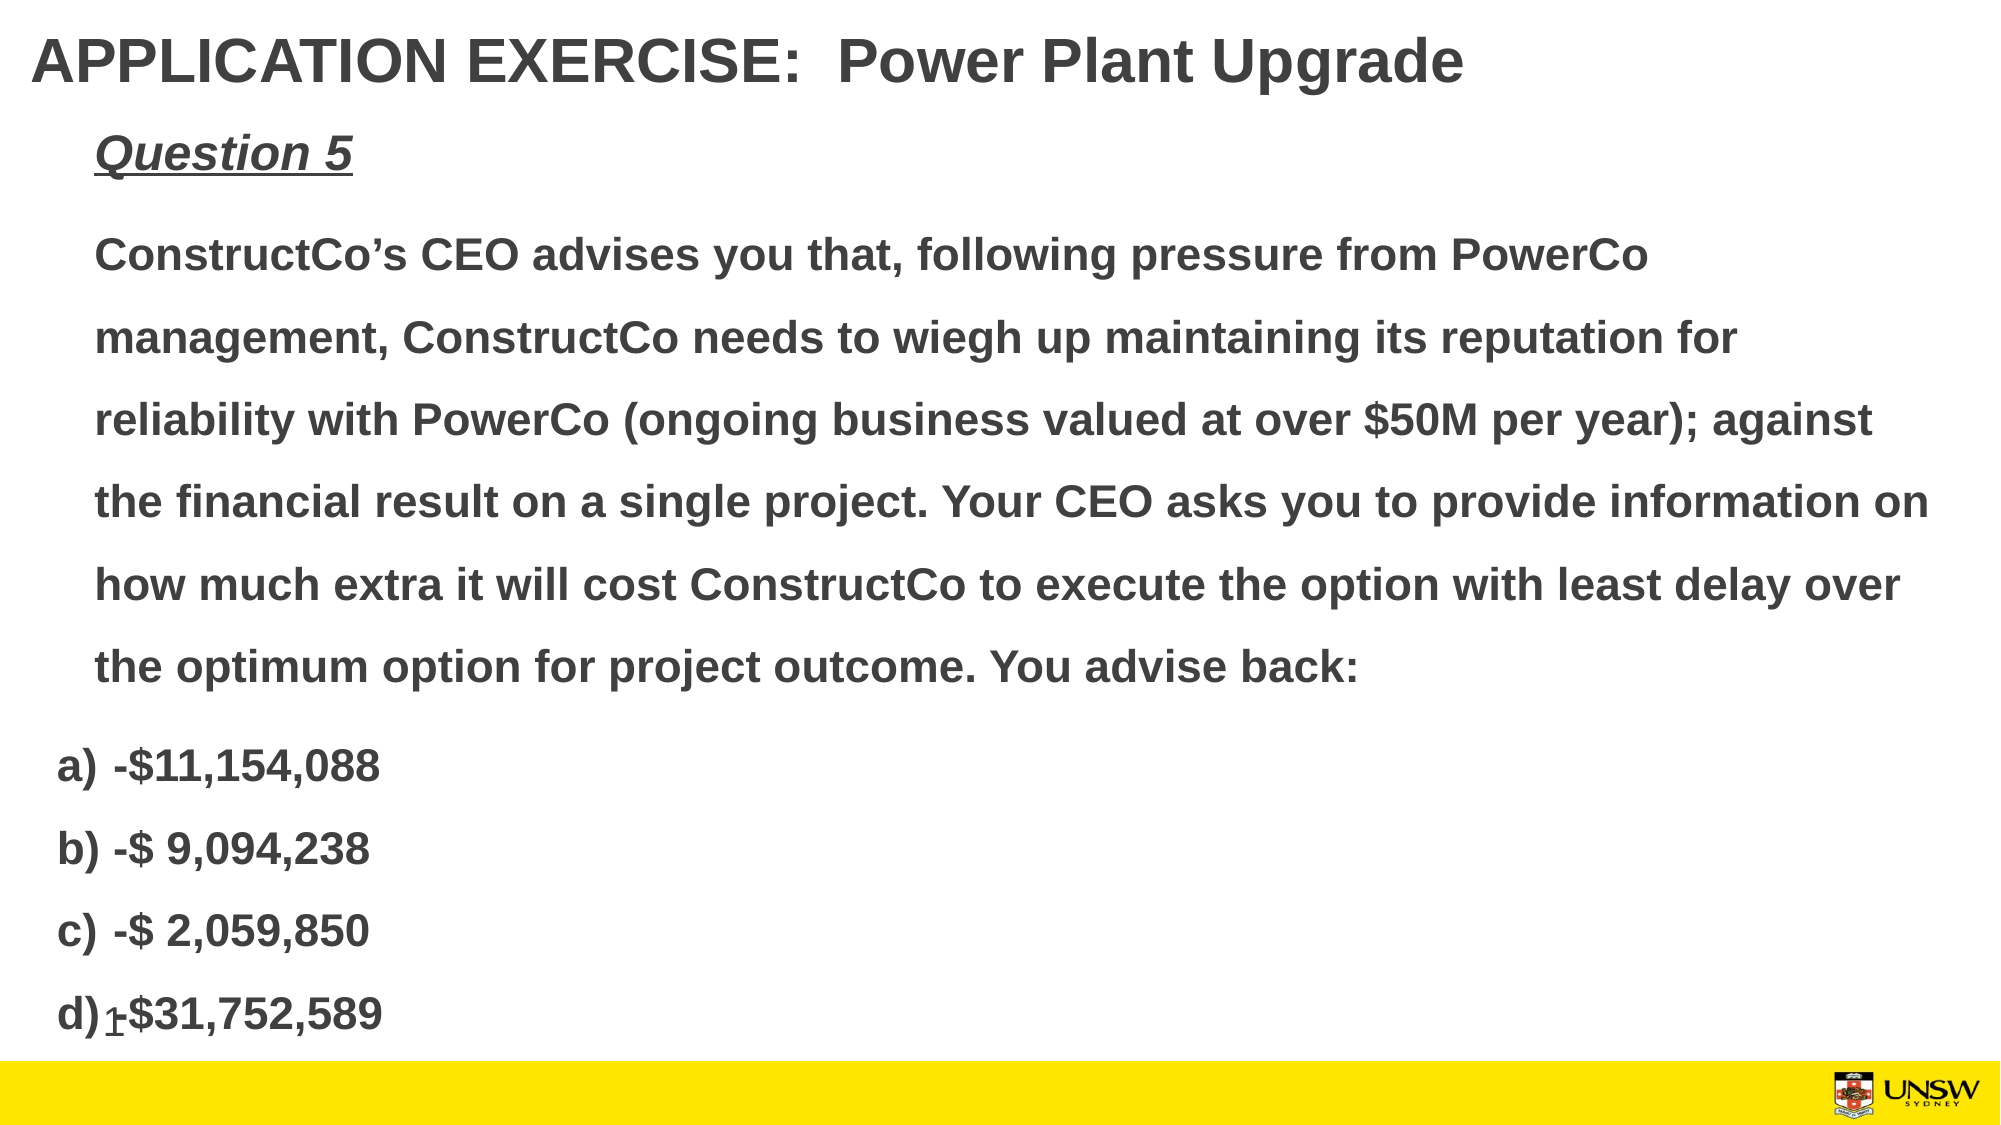

# APPLICATION EXERCISE:  Power Plant Upgrade
Question 5
ConstructCo’s CEO advises you that, following pressure from PowerCo management, ConstructCo needs to wiegh up maintaining its reputation for reliability with PowerCo (ongoing business valued at over $50M per year); against the financial result on a single project. Your CEO asks you to provide information on how much extra it will cost ConstructCo to execute the option with least delay over the optimum option for project outcome. You advise back:
-$11,154,088
-$ 9,094,238
-$ 2,059,850
-$31,752,589
1